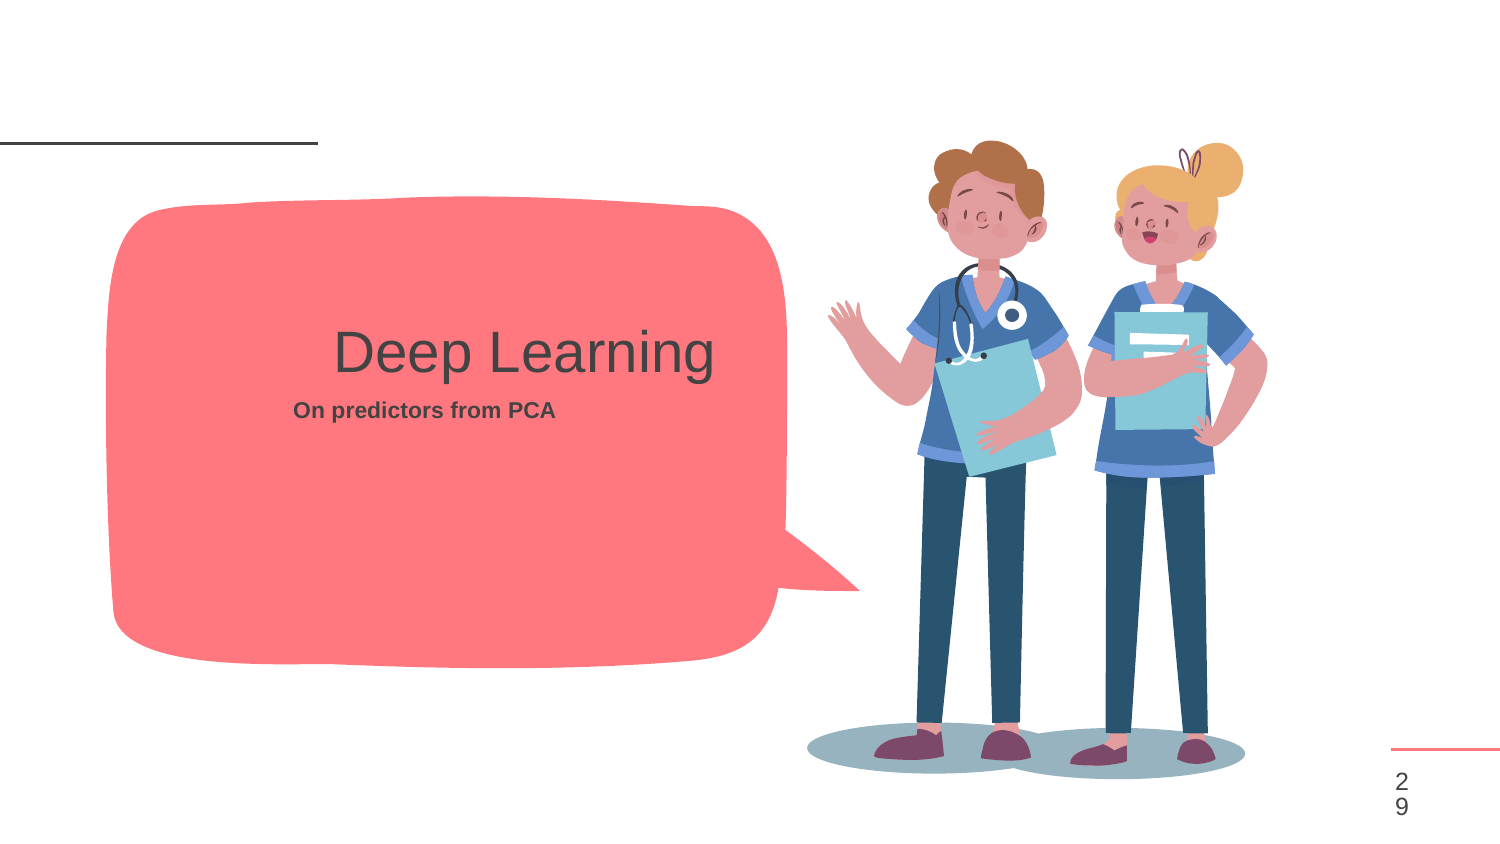

# Deep Learning
On predictors from PCA
29